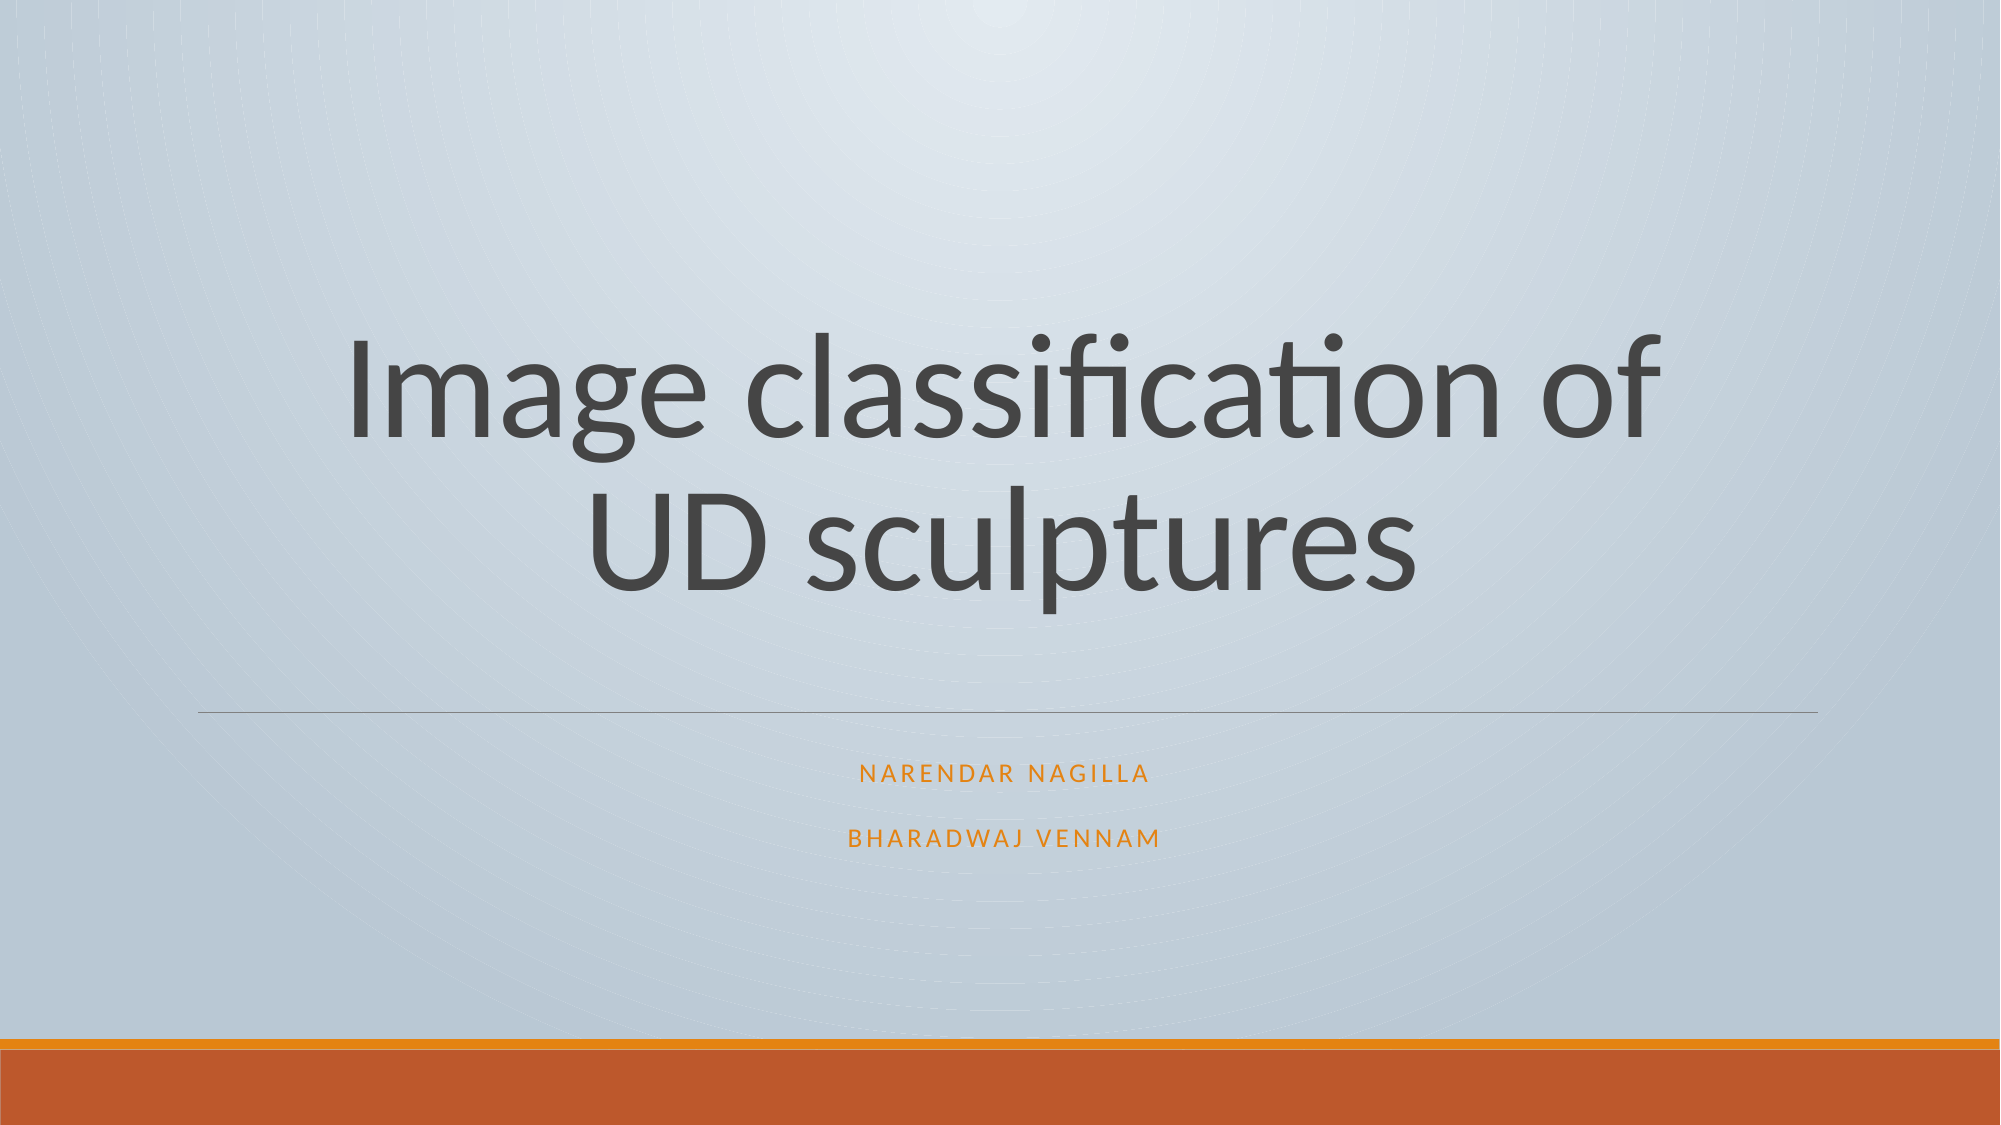

# Image classification of UD sculptures
Narendar Nagilla
Bharadwaj Vennam